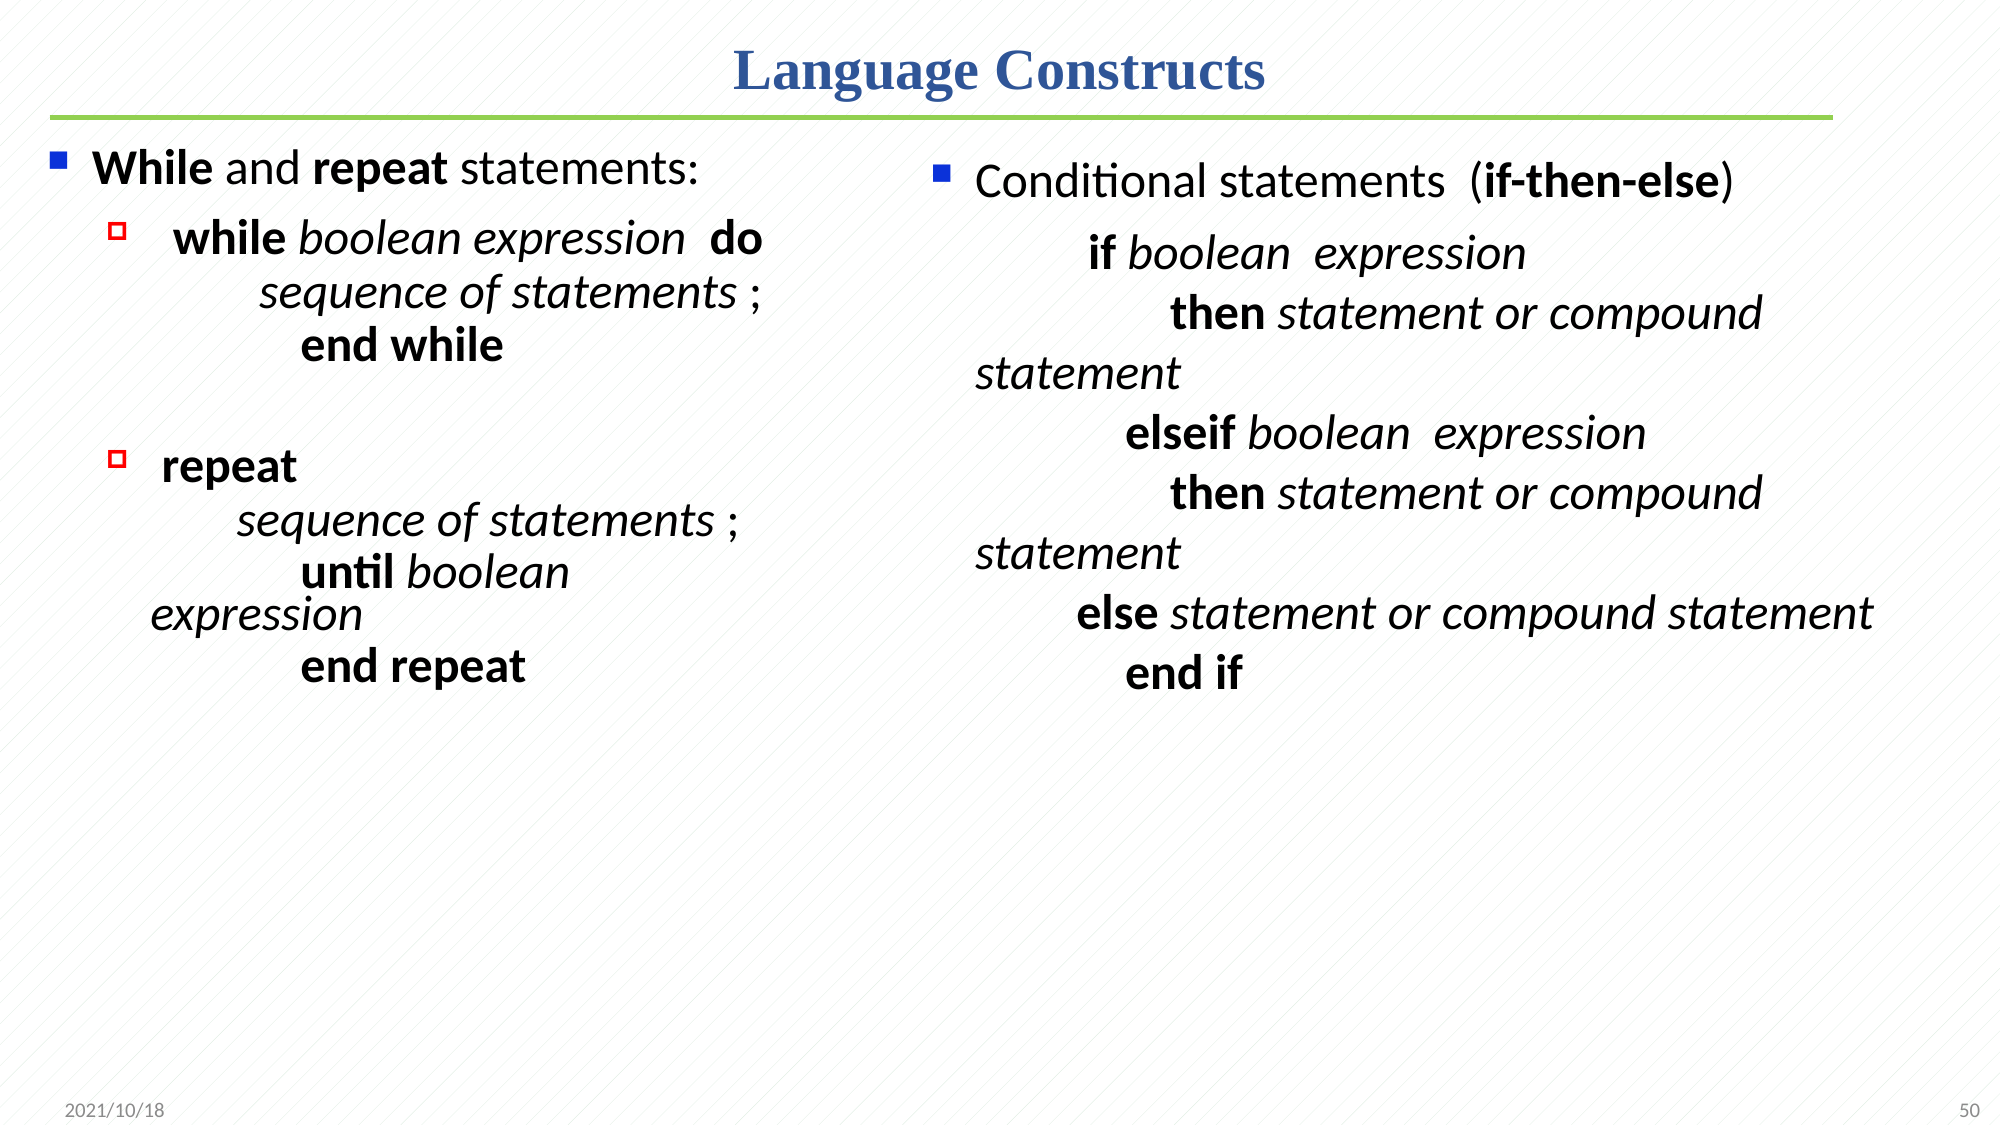

# Language Constructs
While and repeat statements:
  while boolean expression  do
           sequence of statements ;
		end while

 repeat
         sequence of statements ;
		until boolean expression
		end repeat
Conditional statements  (if-then-else)
              if boolean  expression
	    then statement or compound statement
	elseif boolean  expression
	    then statement or compound statement
         else statement or compound statement
	end if

50
2021/10/18